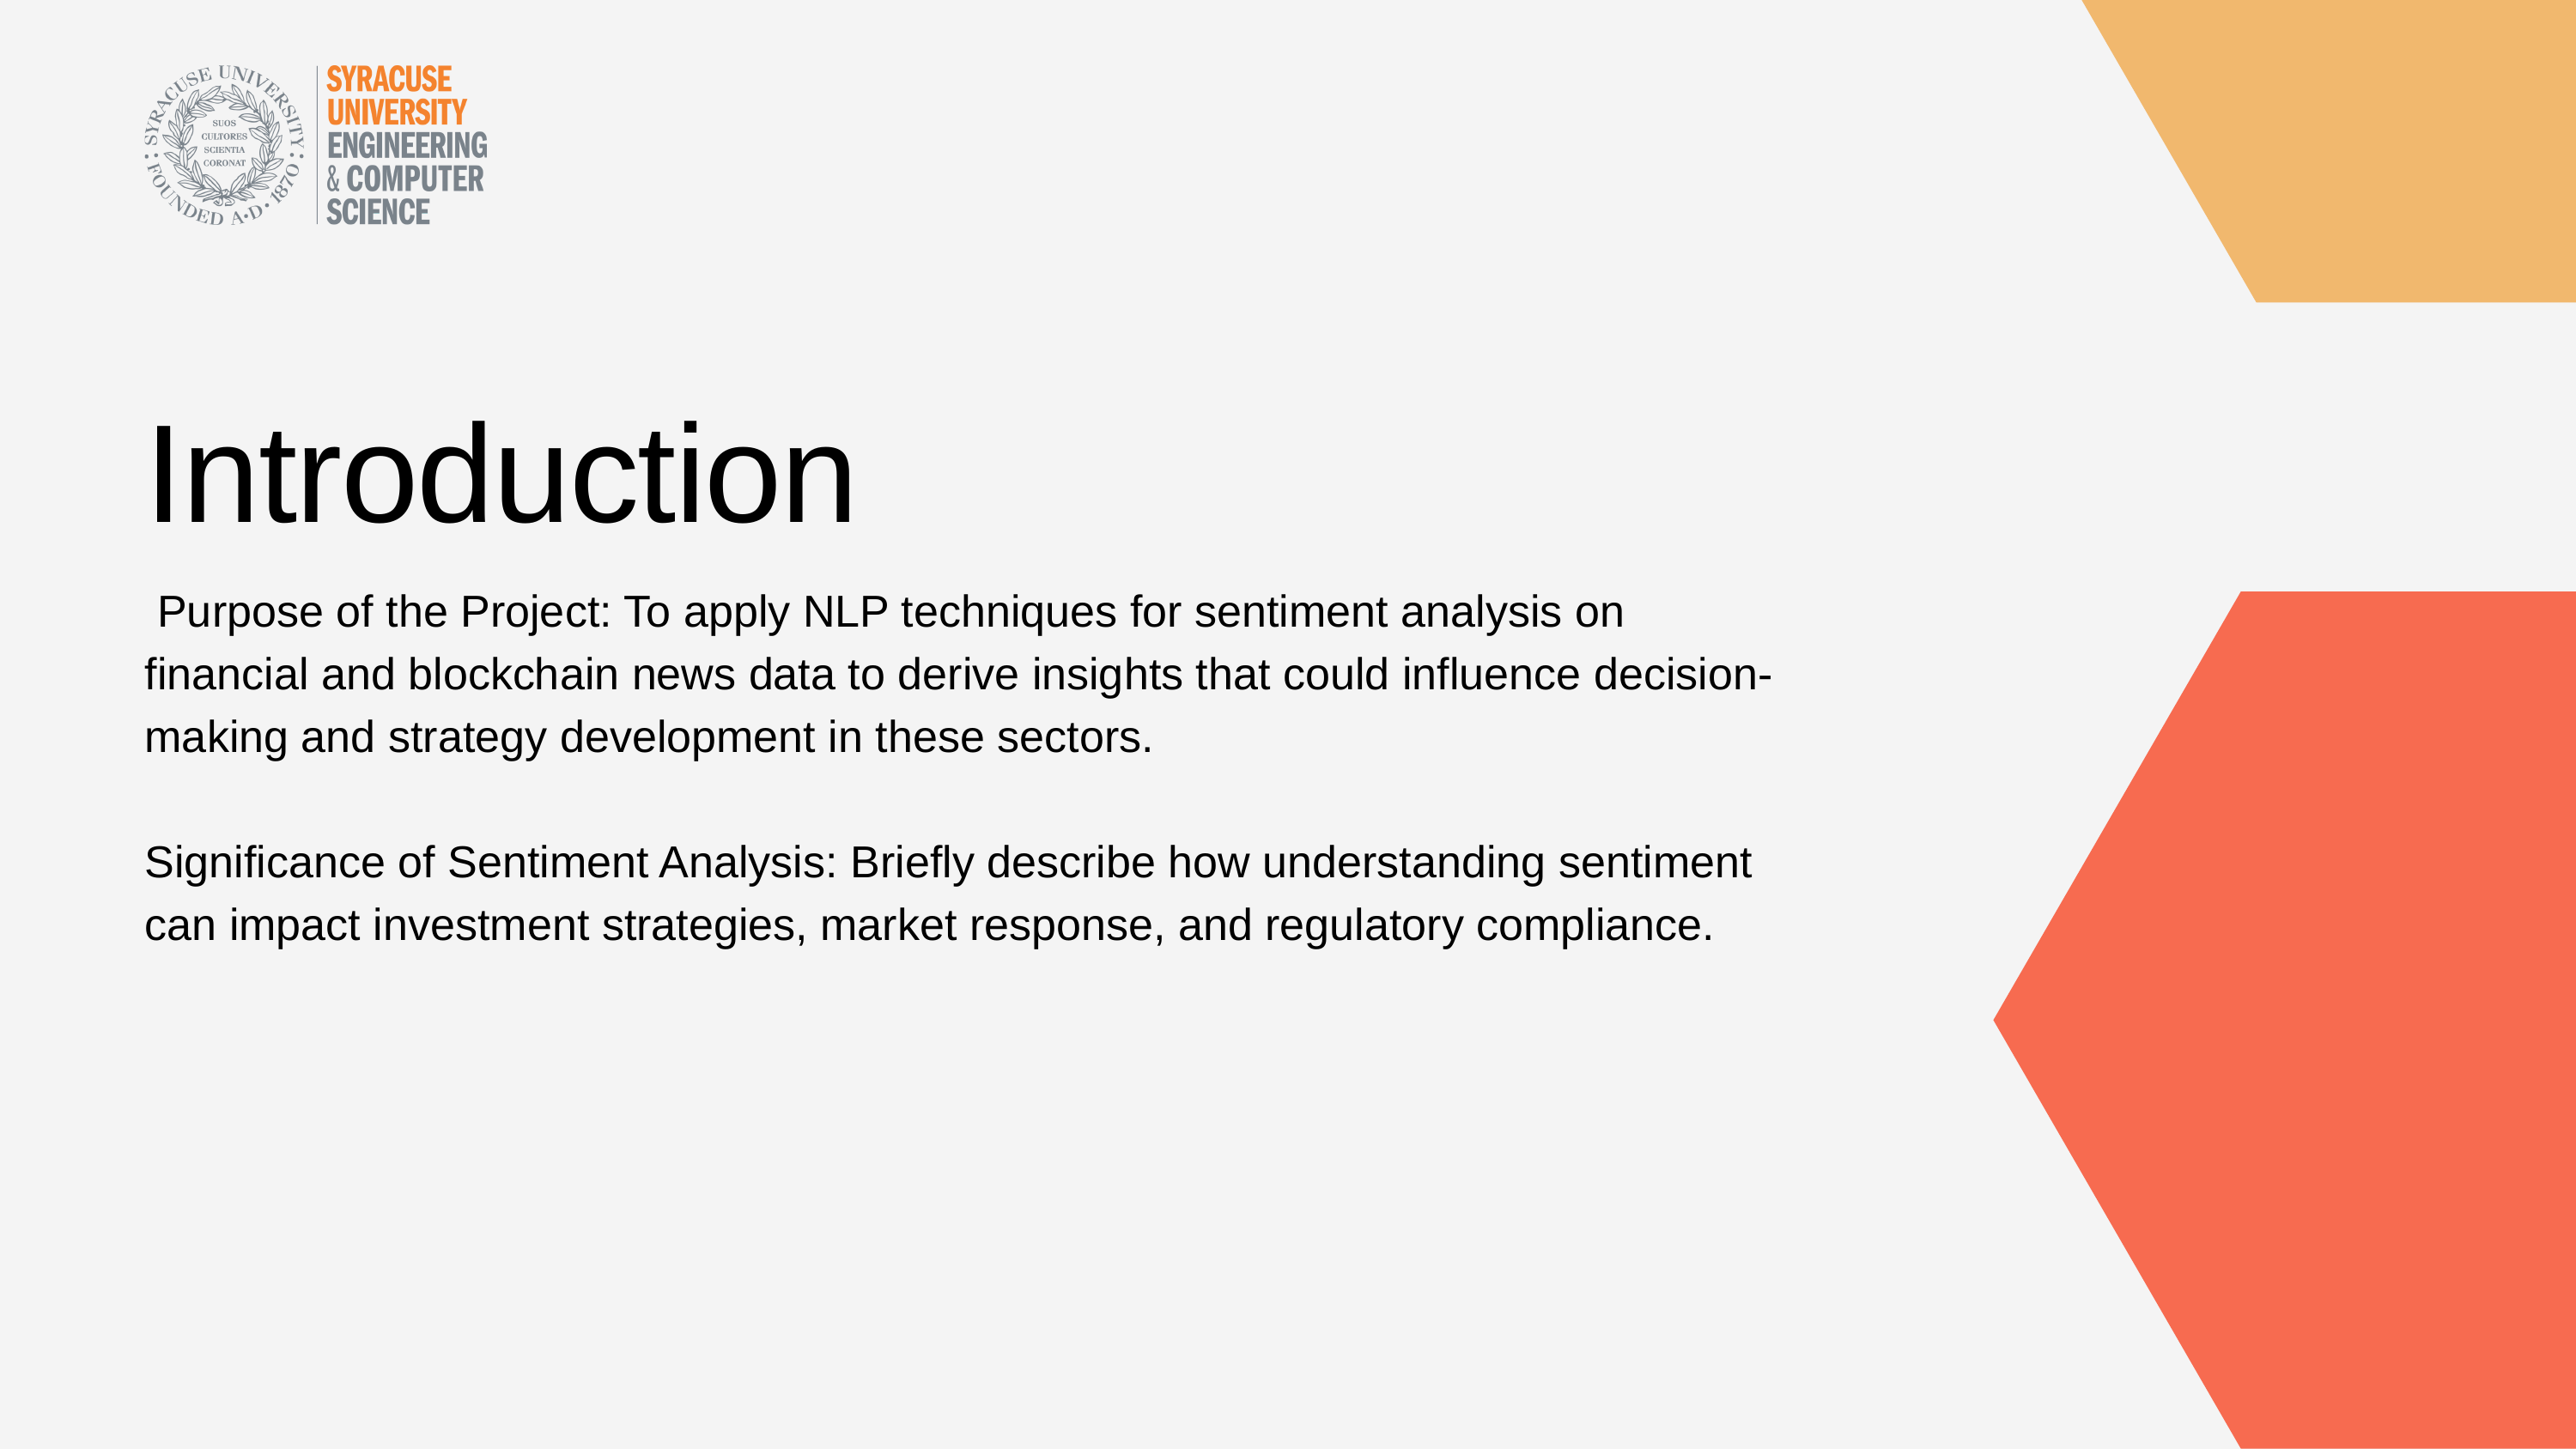

Introduction
 Purpose of the Project: To apply NLP techniques for sentiment analysis on financial and blockchain news data to derive insights that could influence decision-making and strategy development in these sectors.

Significance of Sentiment Analysis: Briefly describe how understanding sentiment can impact investment strategies, market response, and regulatory compliance.